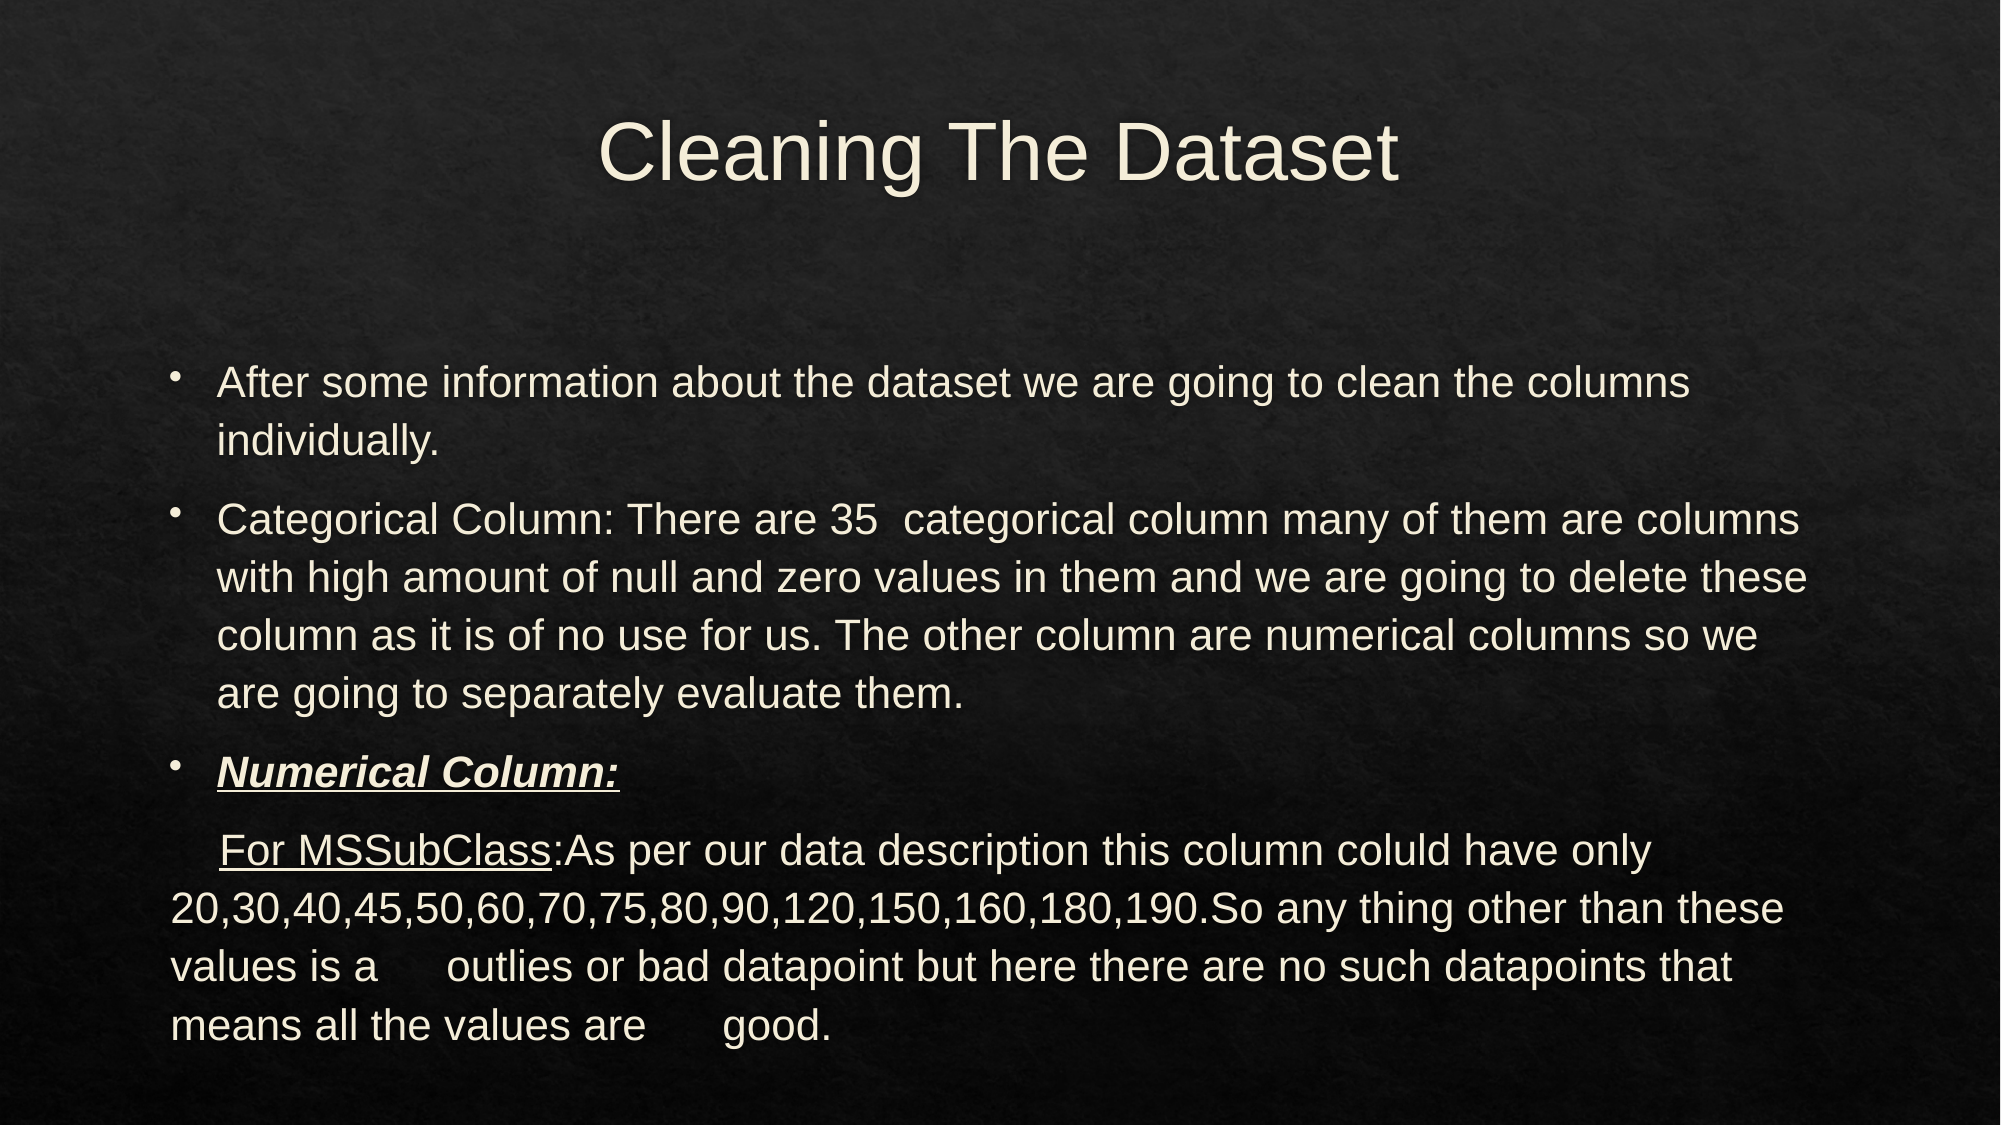

# Cleaning The Dataset
After some information about the dataset we are going to clean the columns individually.
Categorical Column: There are 35  categorical column many of them are columns with high amount of null and zero values in them and we are going to delete these column as it is of no use for us. The other column are numerical columns so we are going to separately evaluate them.
Numerical Column:
    For MSSubClass:As per our data description this column coluld have only 	20,30,40,45,50,60,70,75,80,90,120,150,160,180,190.So any thing other than these values is a 	outlies or bad datapoint but here there are no such datapoints that means all the values are 	good.